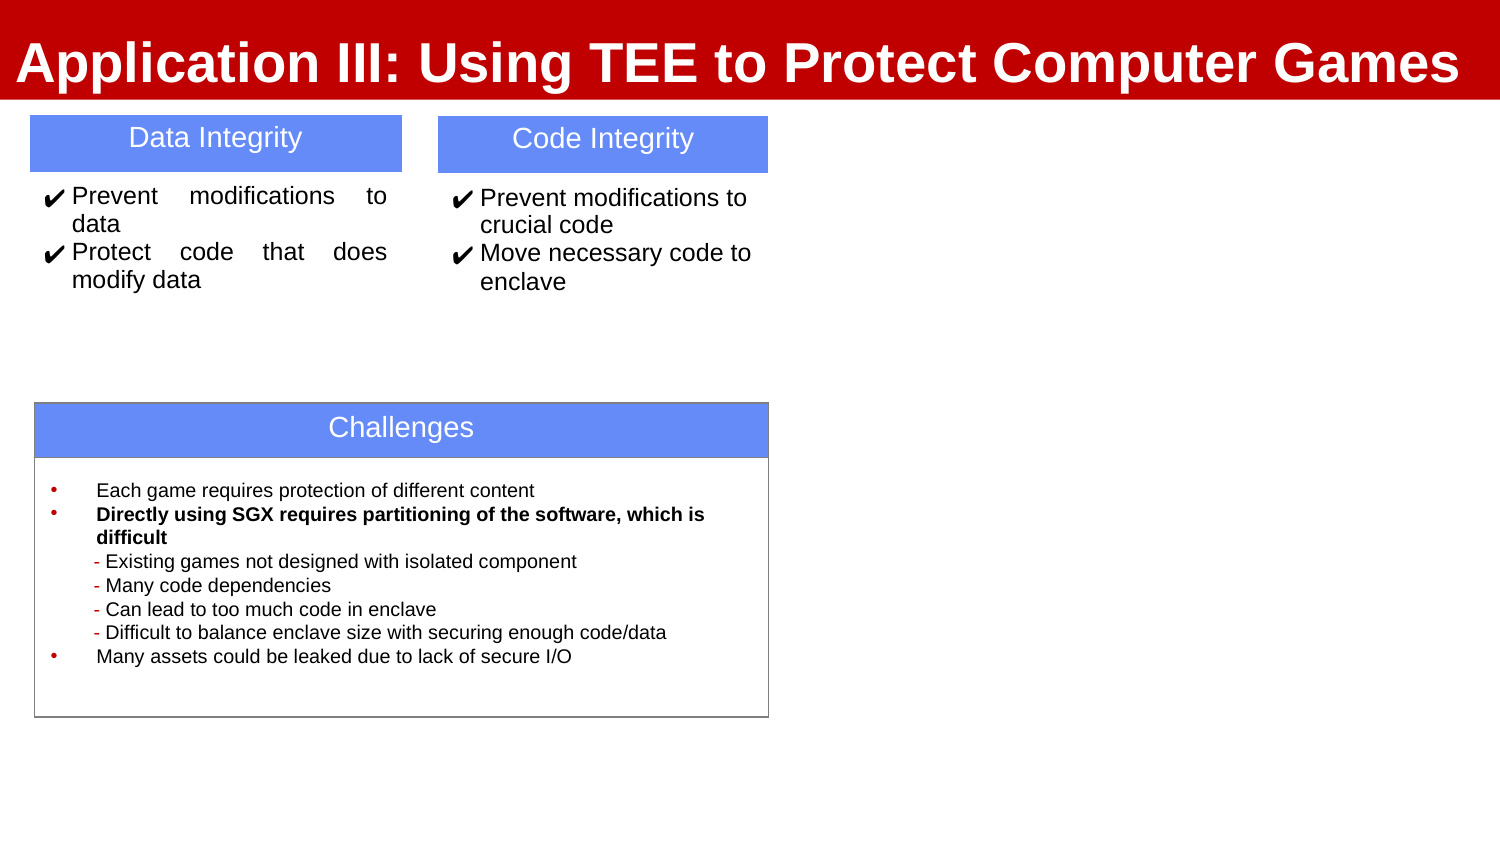

Application III: Using TEE to Protect Computer Games
| Data Integrity |
| --- |
| Prevent modifications to data Protect code that does modify data |
| Code Integrity |
| --- |
| Prevent modifications to crucial code Move necessary code to enclave |
| Challenges |
| --- |
|  |
Each game requires protection of different content
Directly using SGX requires partitioning of the software, which is difficult
        - Existing games not designed with isolated component
        - Many code dependencies
        - Can lead to too much code in enclave
        - Difficult to balance enclave size with securing enough code/data
Many assets could be leaked due to lack of secure I/O